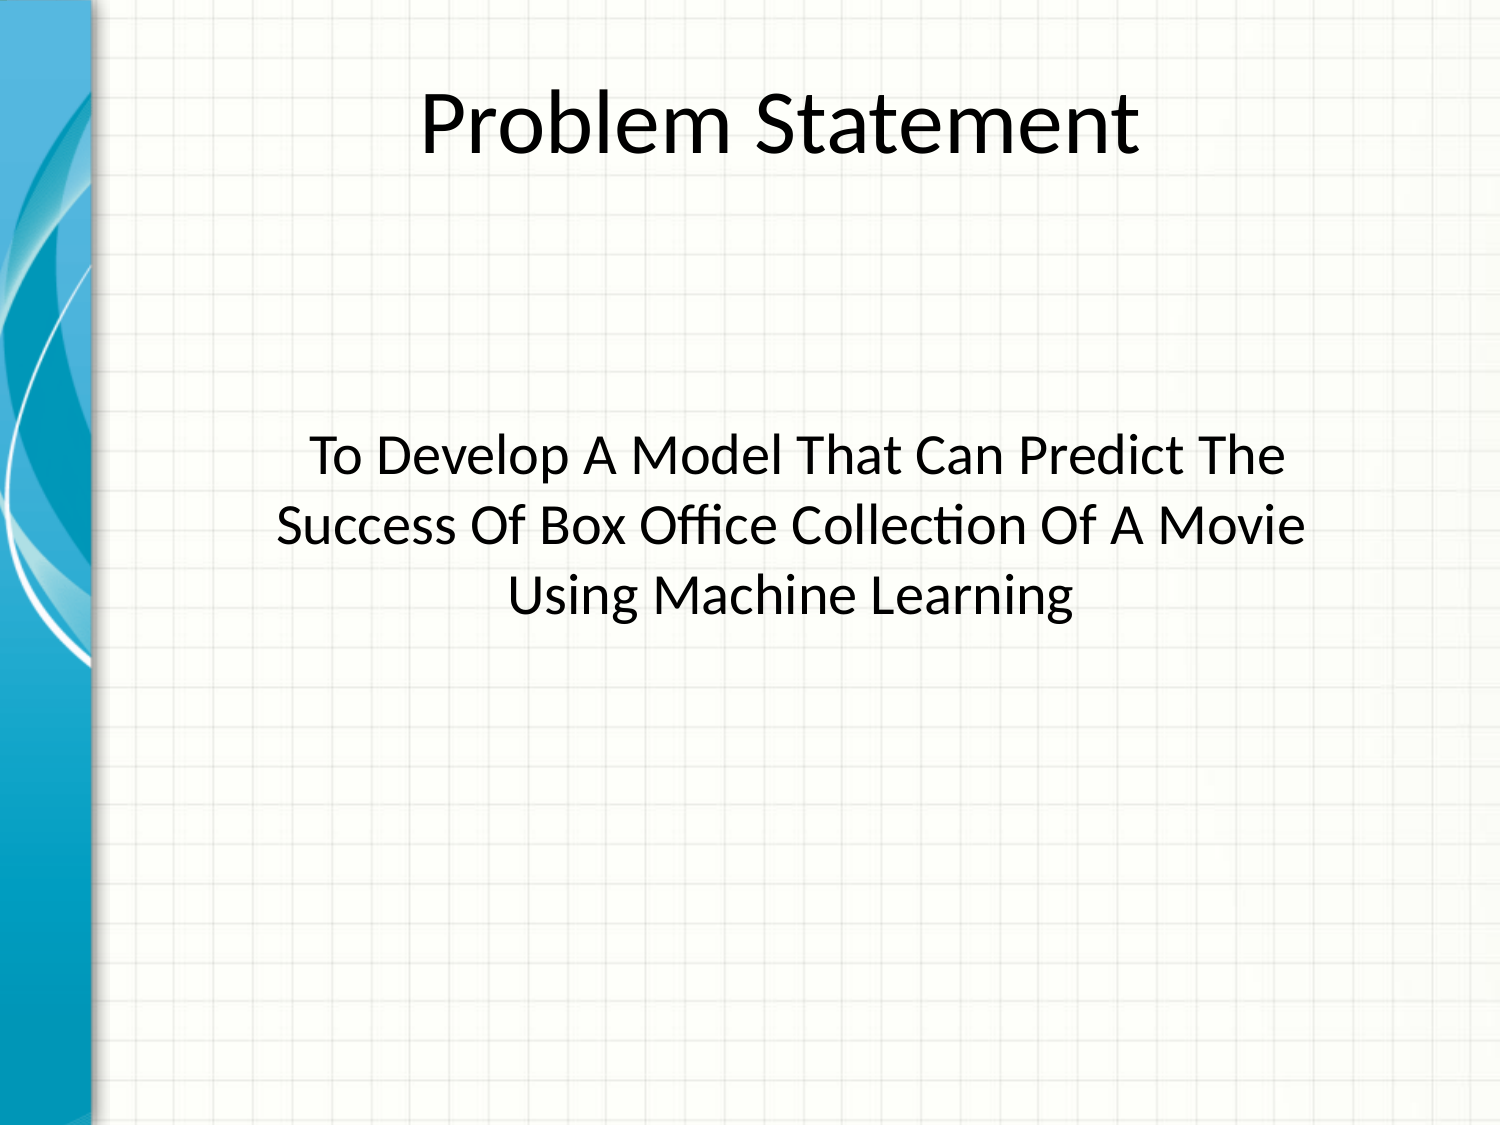

Problem Statement
 To Develop A Model That Can Predict The Success Of Box Office Collection Of A Movie Using Machine Learning